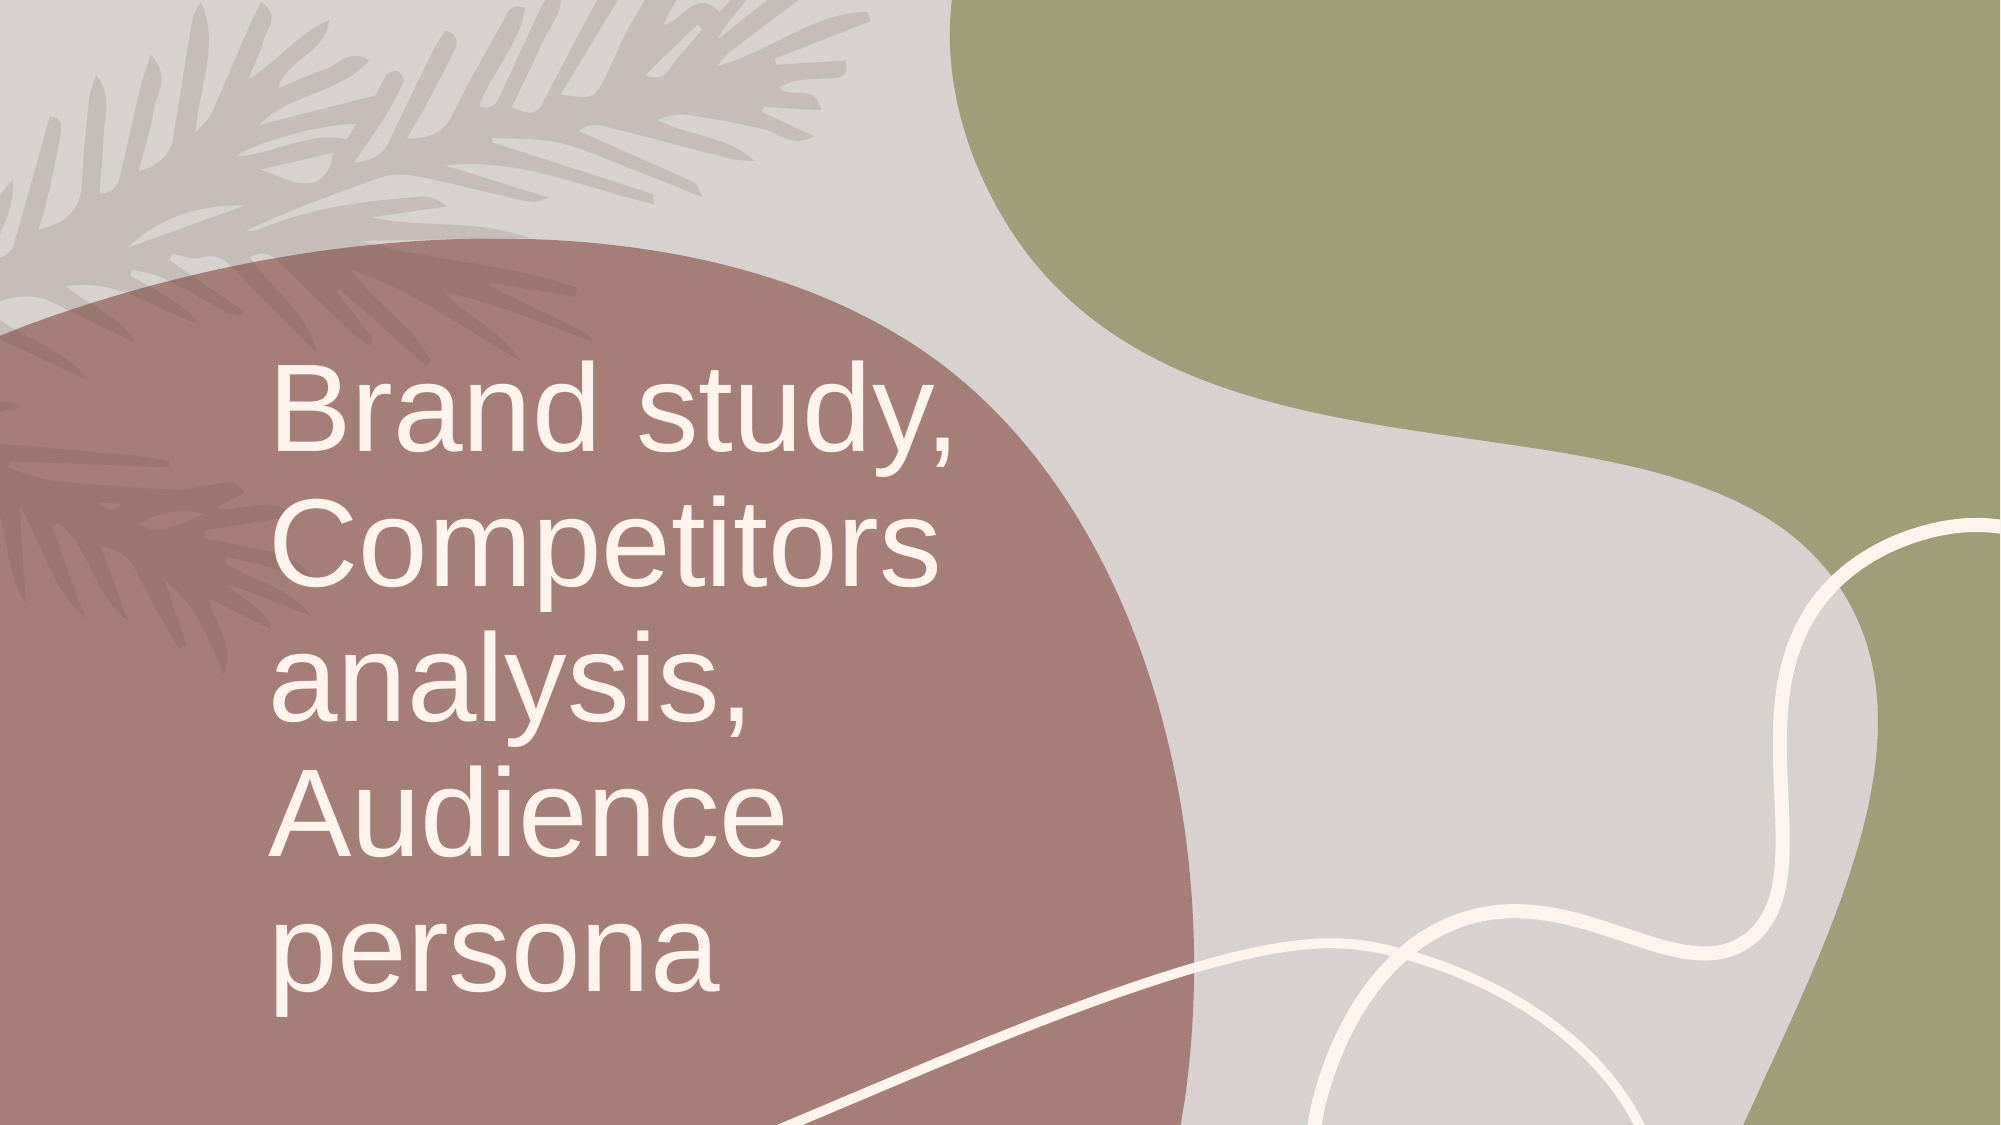

# Brand study, Competitors analysis, Audience persona